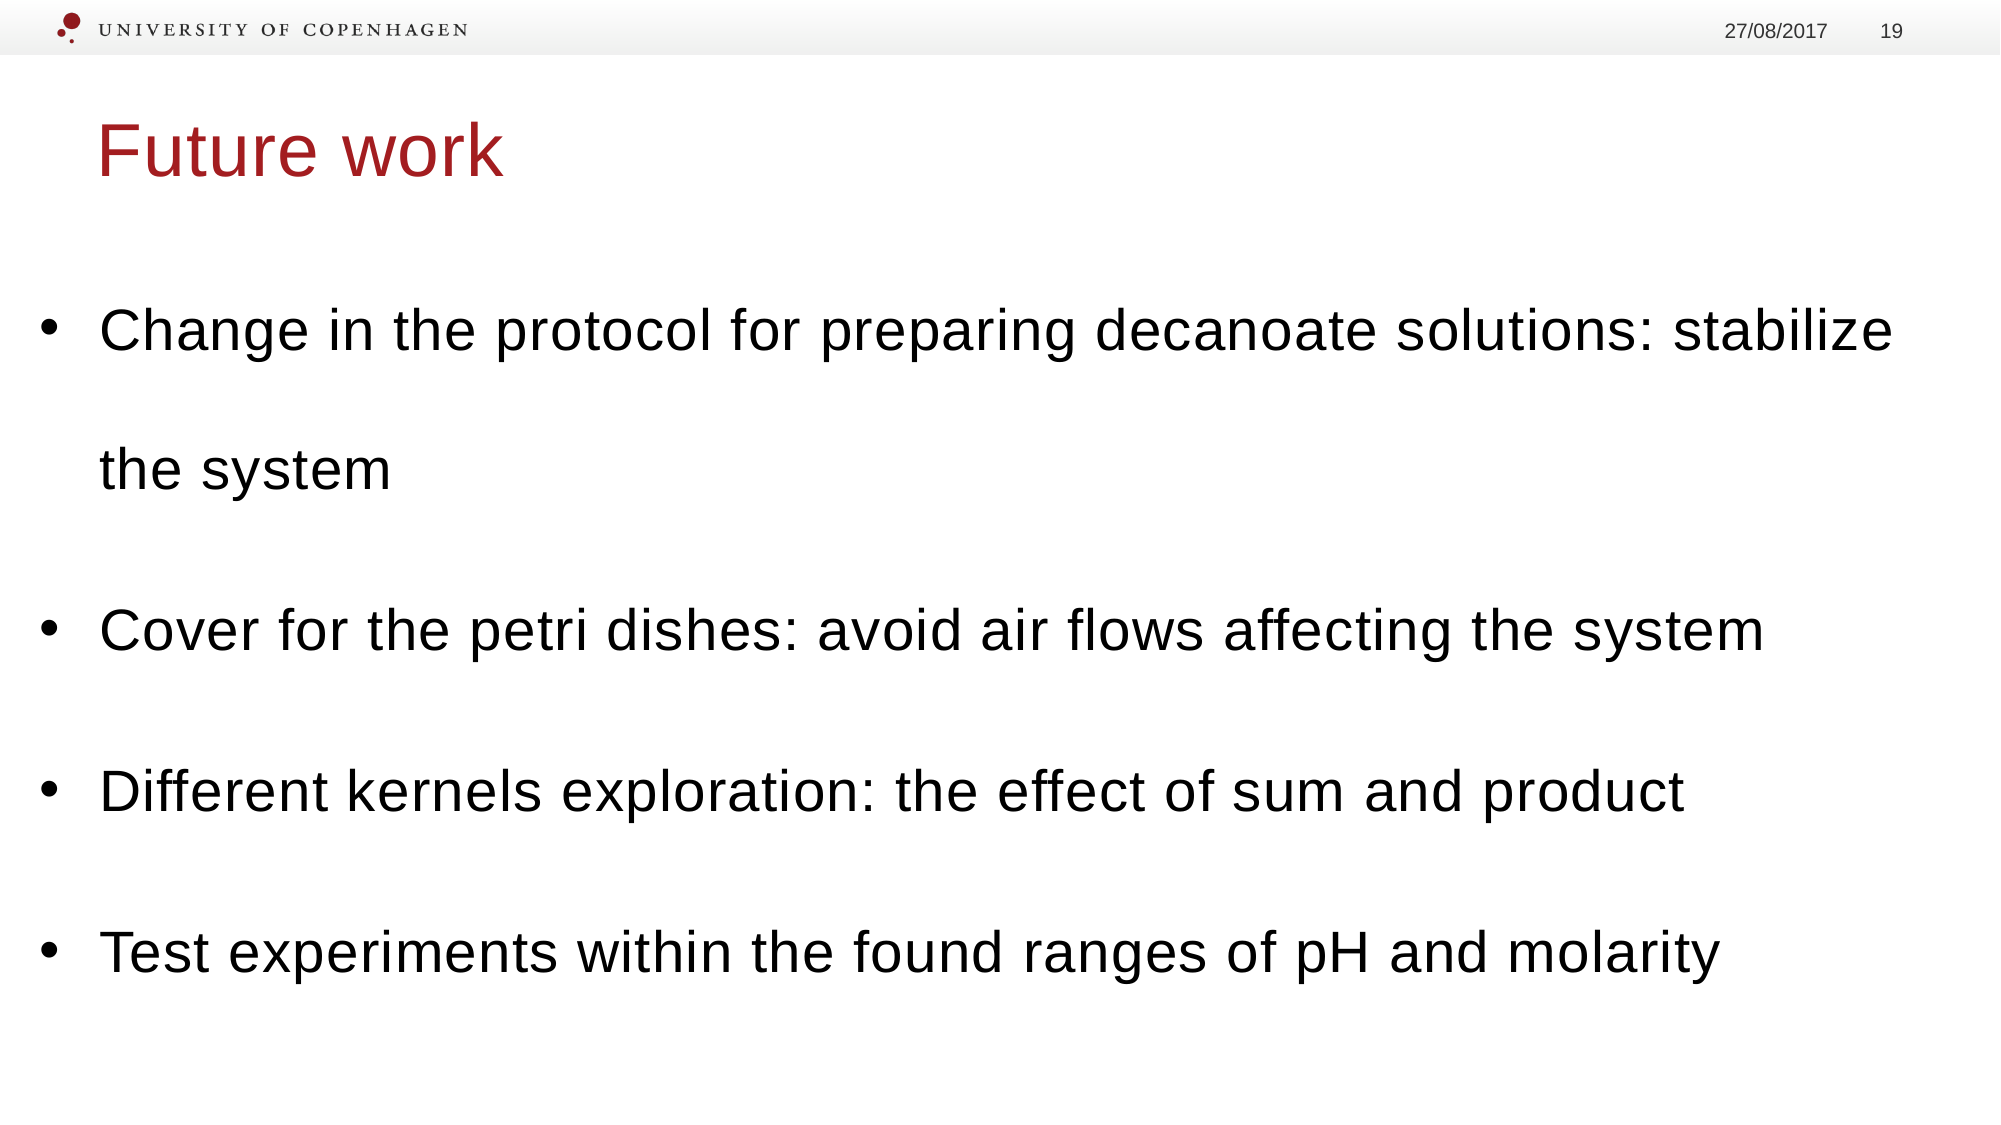

27/08/2017
19
# Future work
Change in the protocol for preparing decanoate solutions: stabilize the system
Cover for the petri dishes: avoid air flows affecting the system
Different kernels exploration: the effect of sum and product
Test experiments within the found ranges of pH and molarity